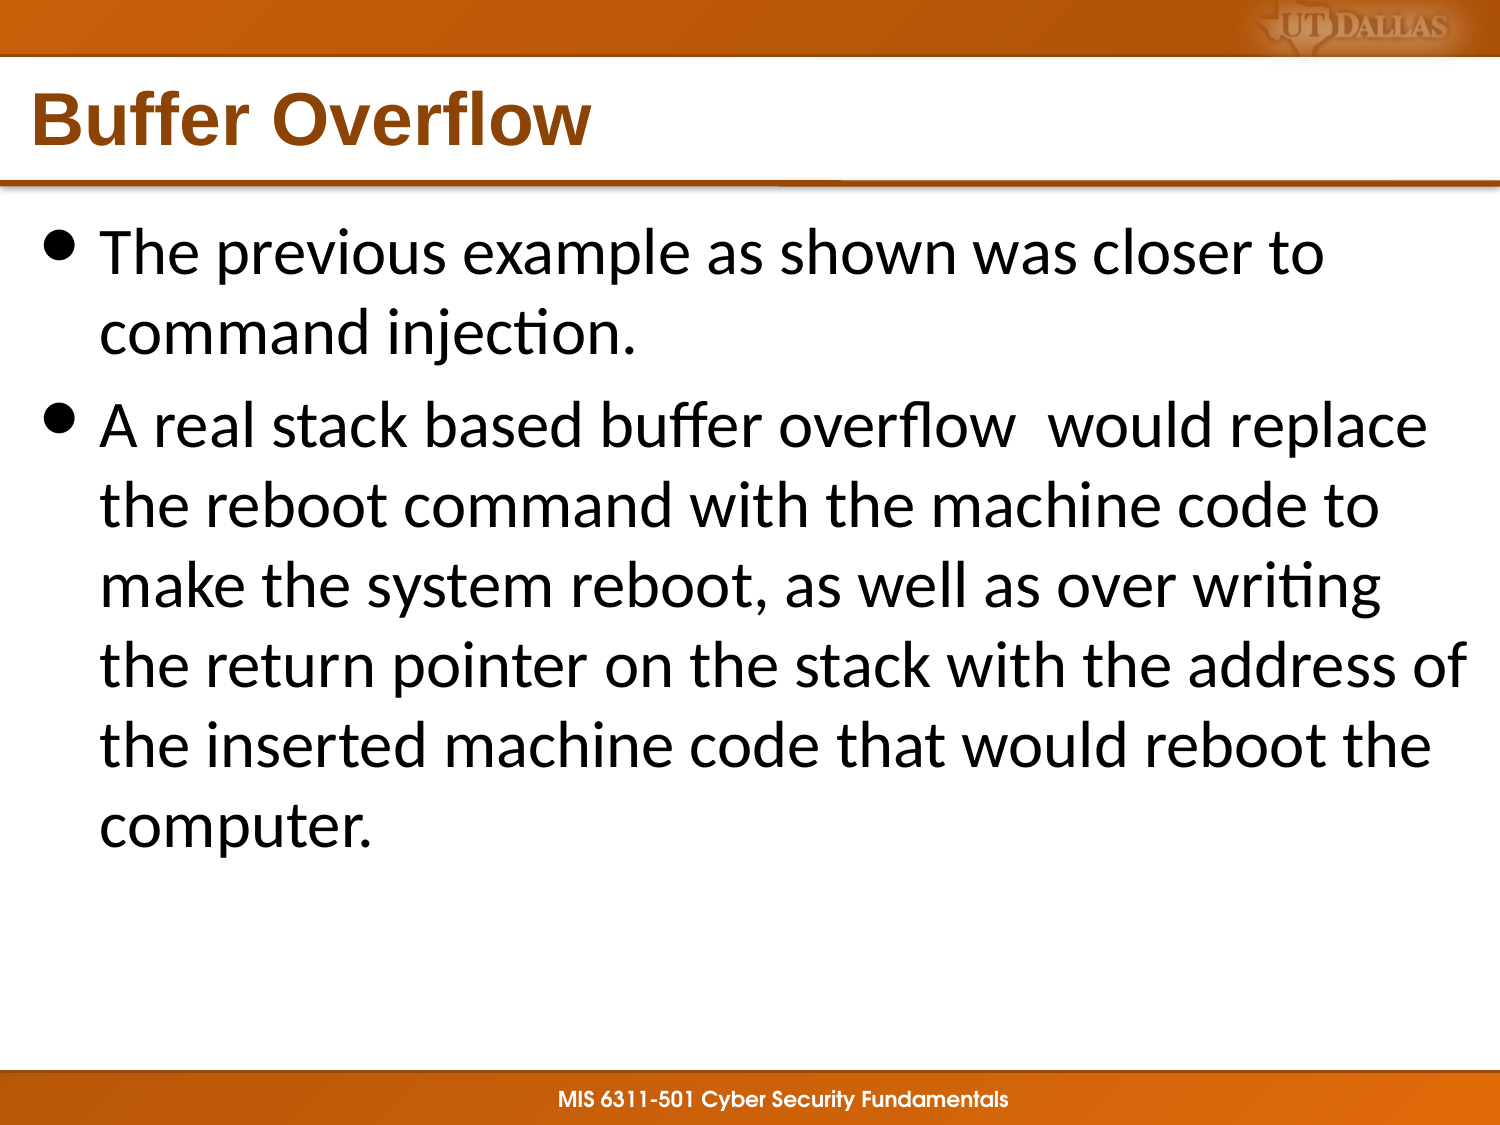

# Buffer Overflow
The previous example as shown was closer to command injection.
A real stack based buffer overflow  would replace the reboot command with the machine code to make the system reboot, as well as over writing the return pointer on the stack with the address of the inserted machine code that would reboot the computer.